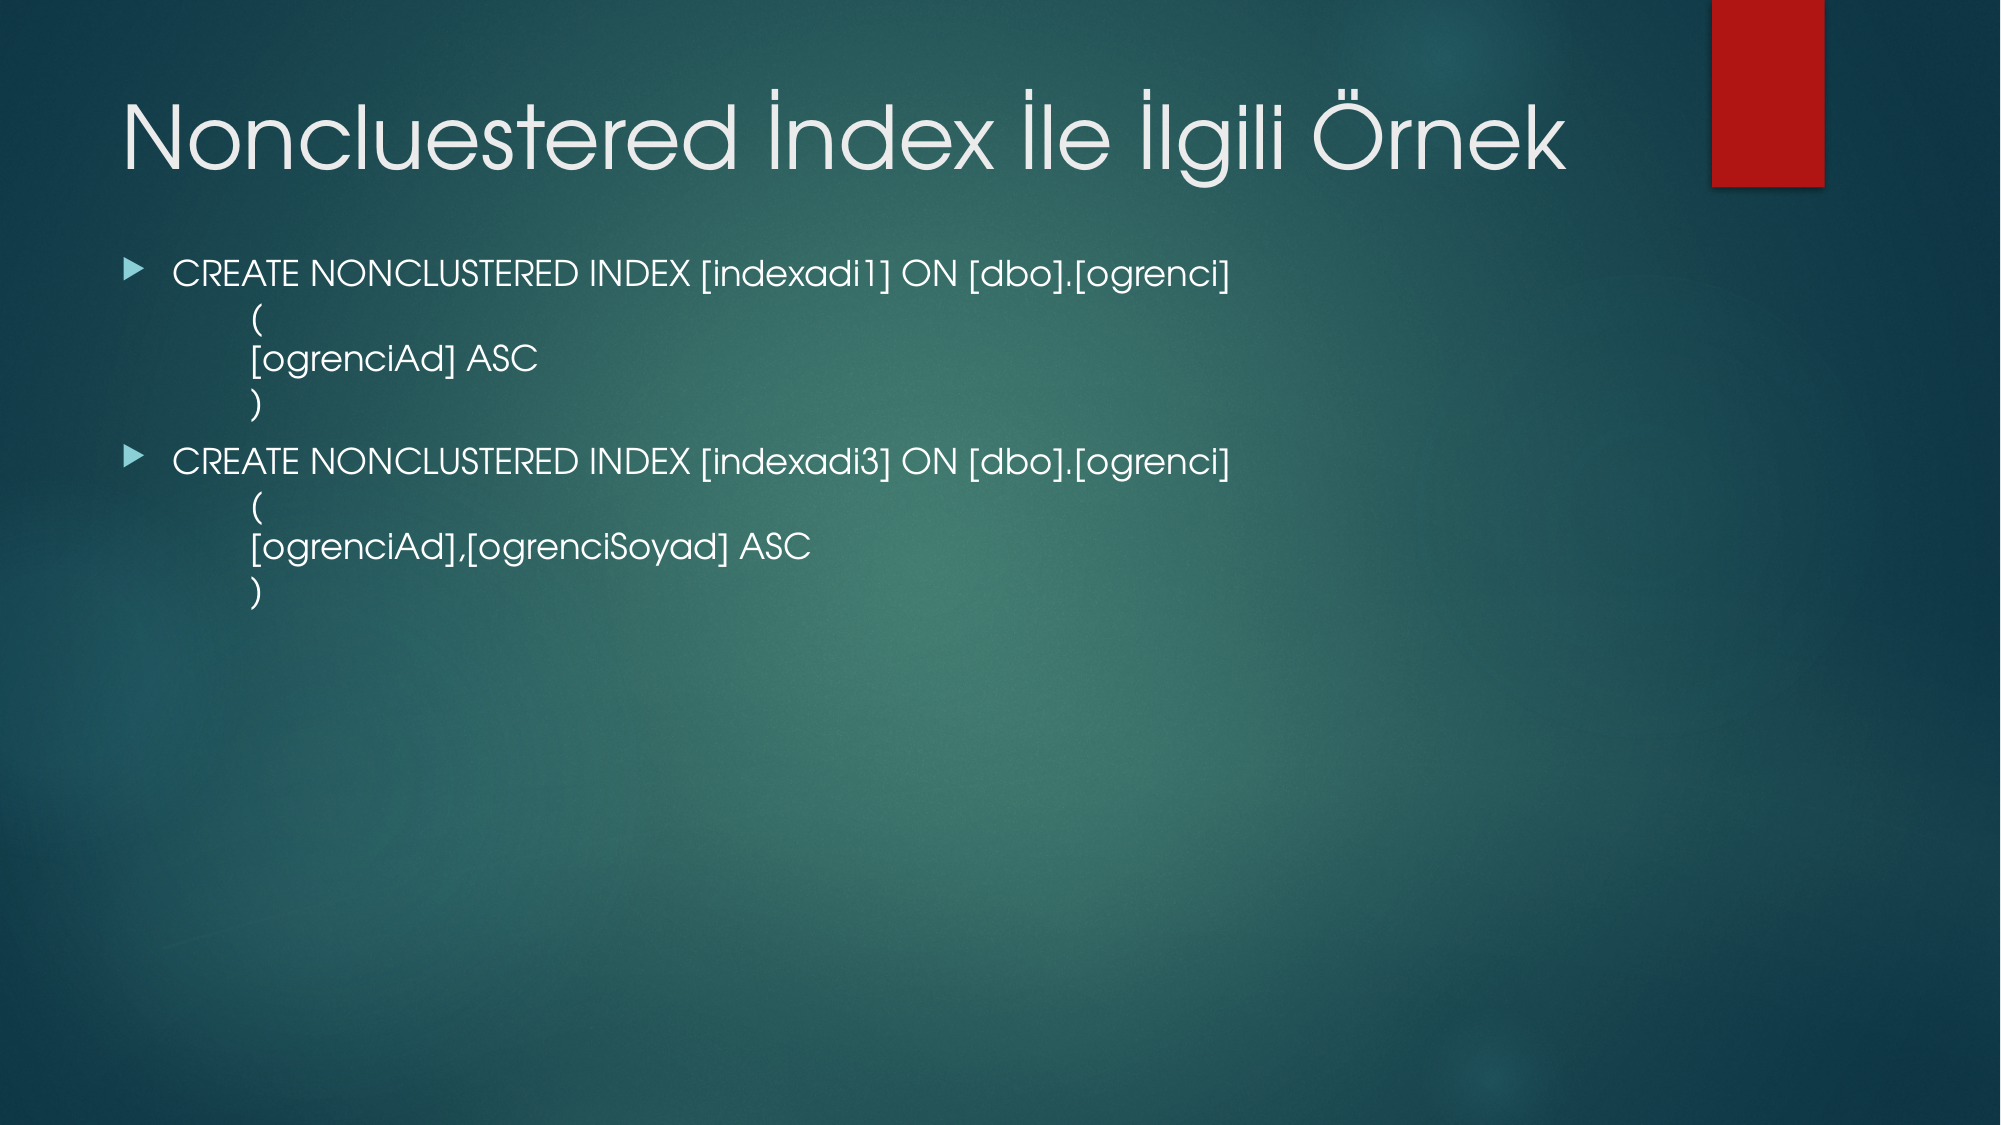

# Noncluestered İndex İle İlgili Örnek
CREATE NONCLUSTERED INDEX [indexadi1] ON [dbo].[ogrenci]
        (
        [ogrenciAd] ASC
        )
CREATE NONCLUSTERED INDEX [indexadi3] ON [dbo].[ogrenci]
        (
        [ogrenciAd],[ogrenciSoyad] ASC
        )